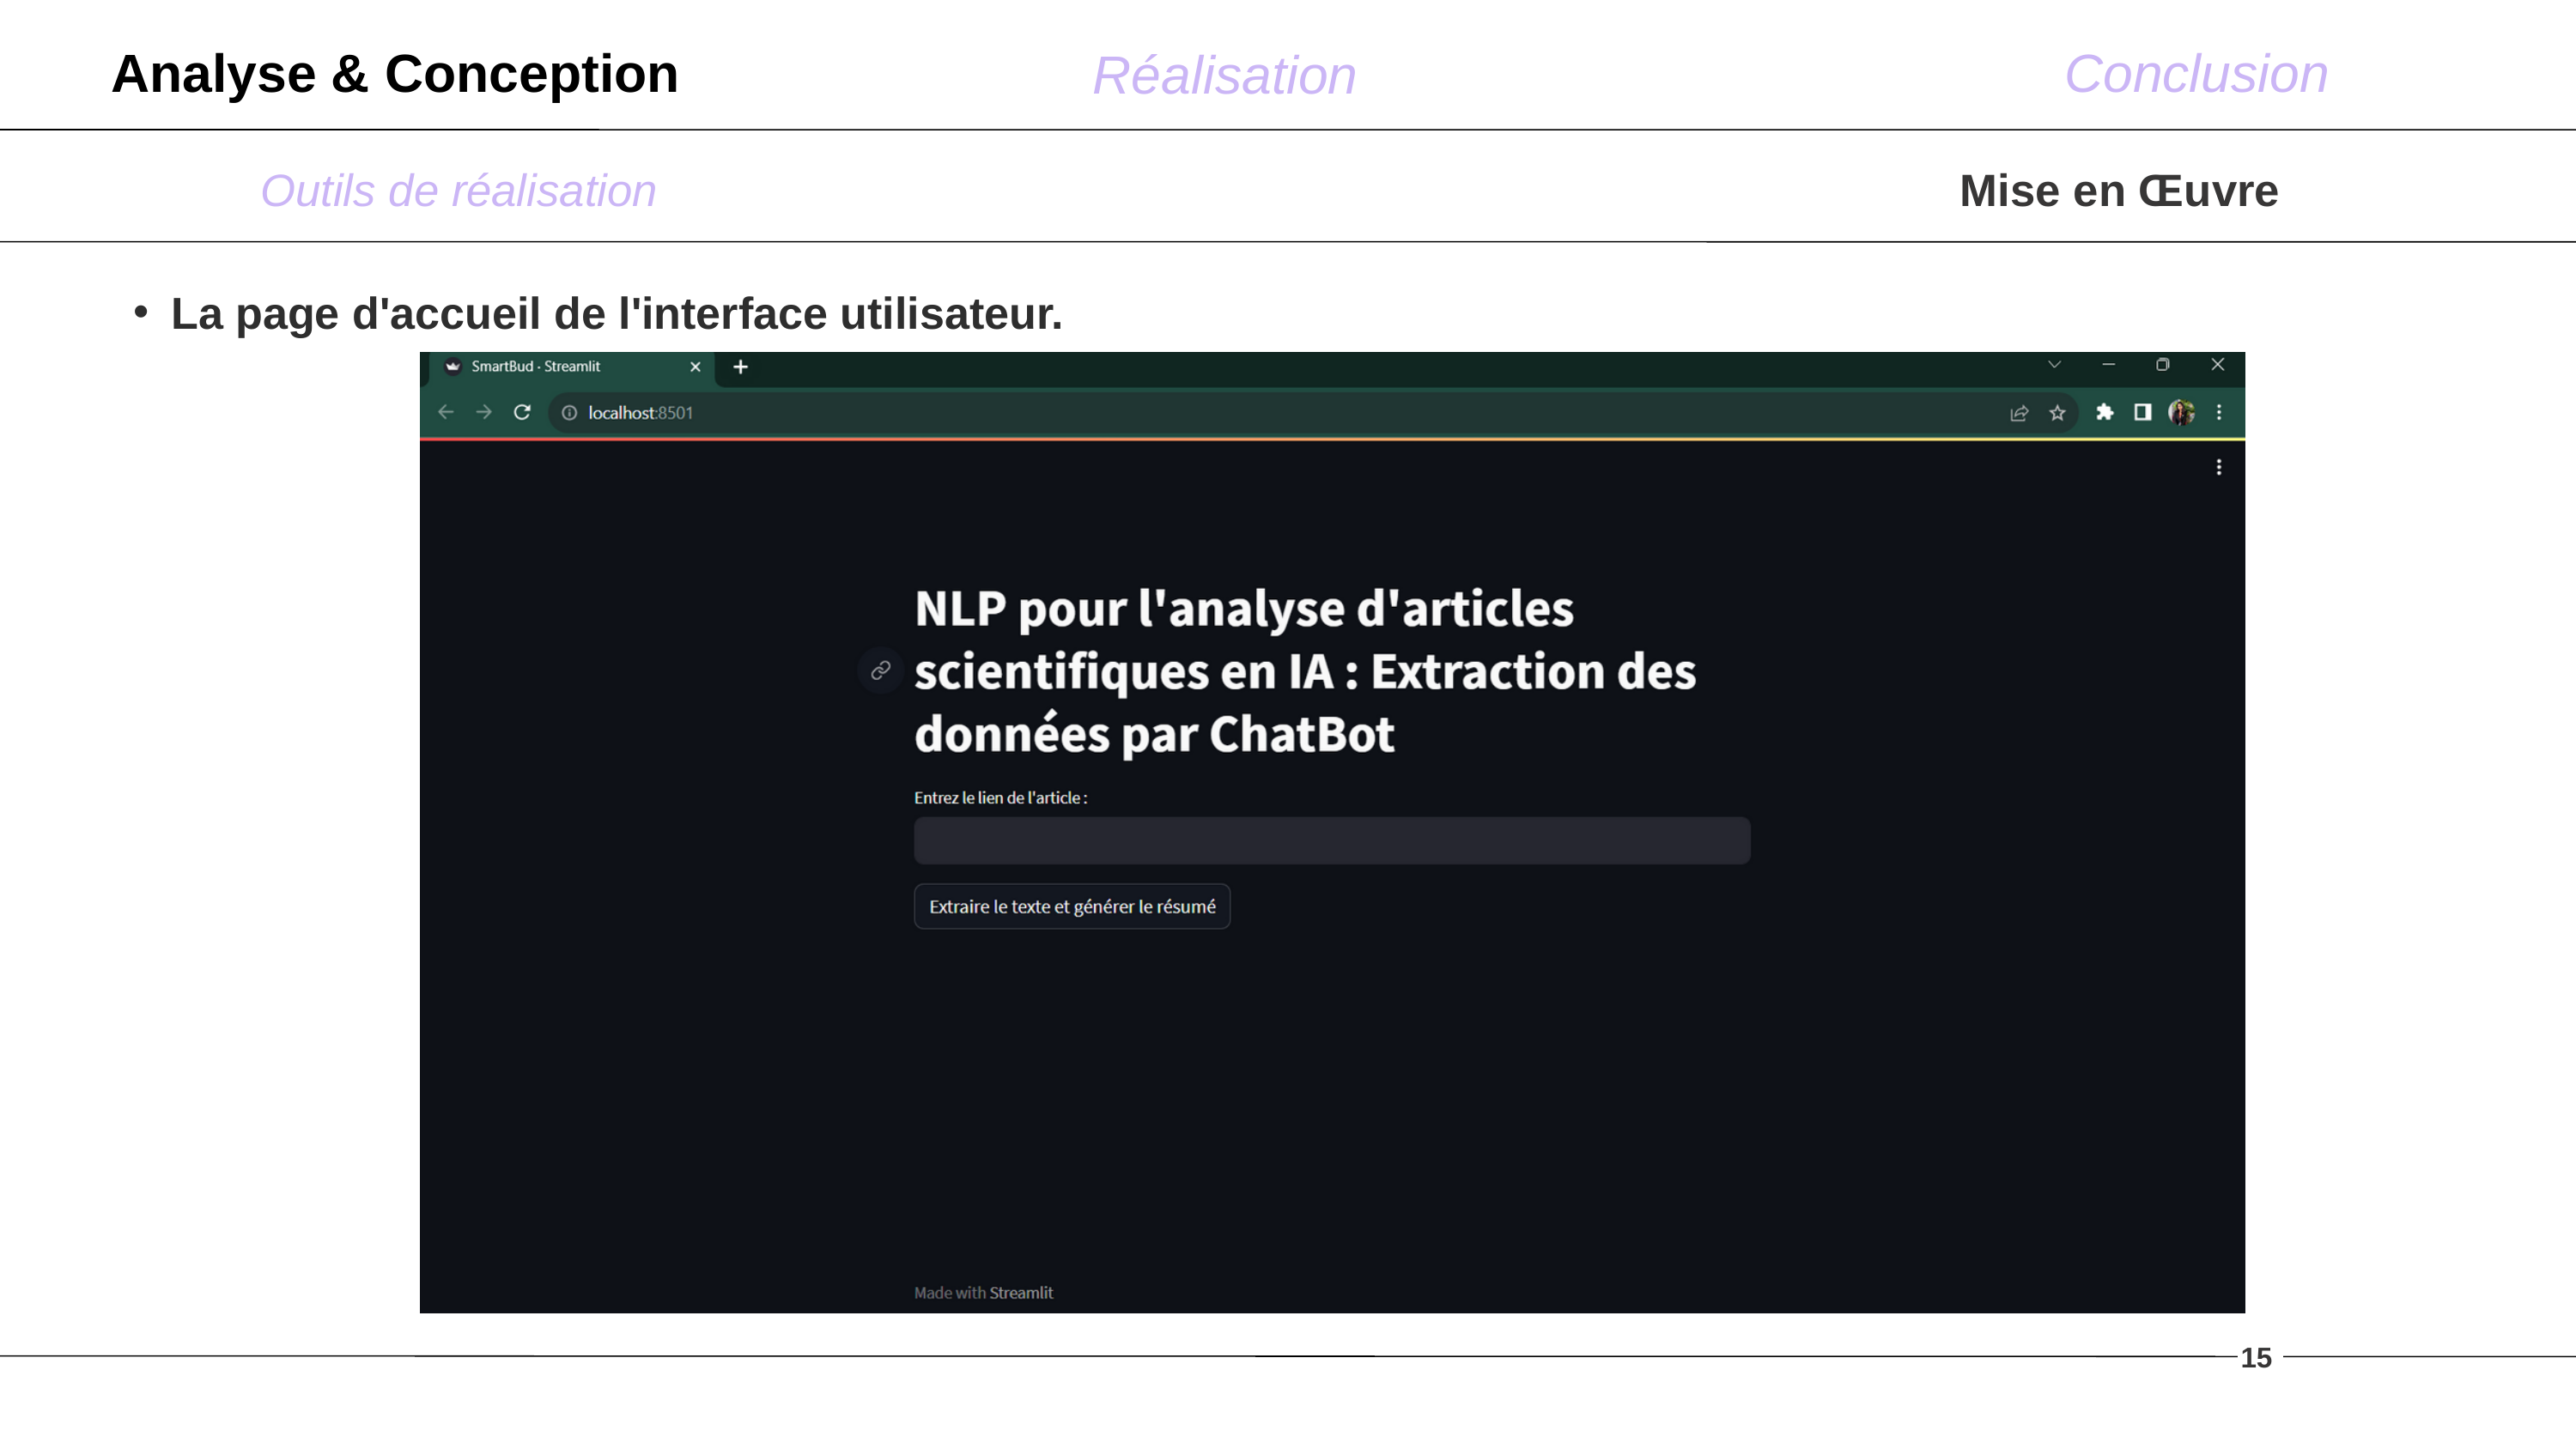

Analyse & Conception
Conclusion
Réalisation

Outils de réalisation
Mise en Œuvre

La page d'accueil de l'interface utilisateur.

15
10